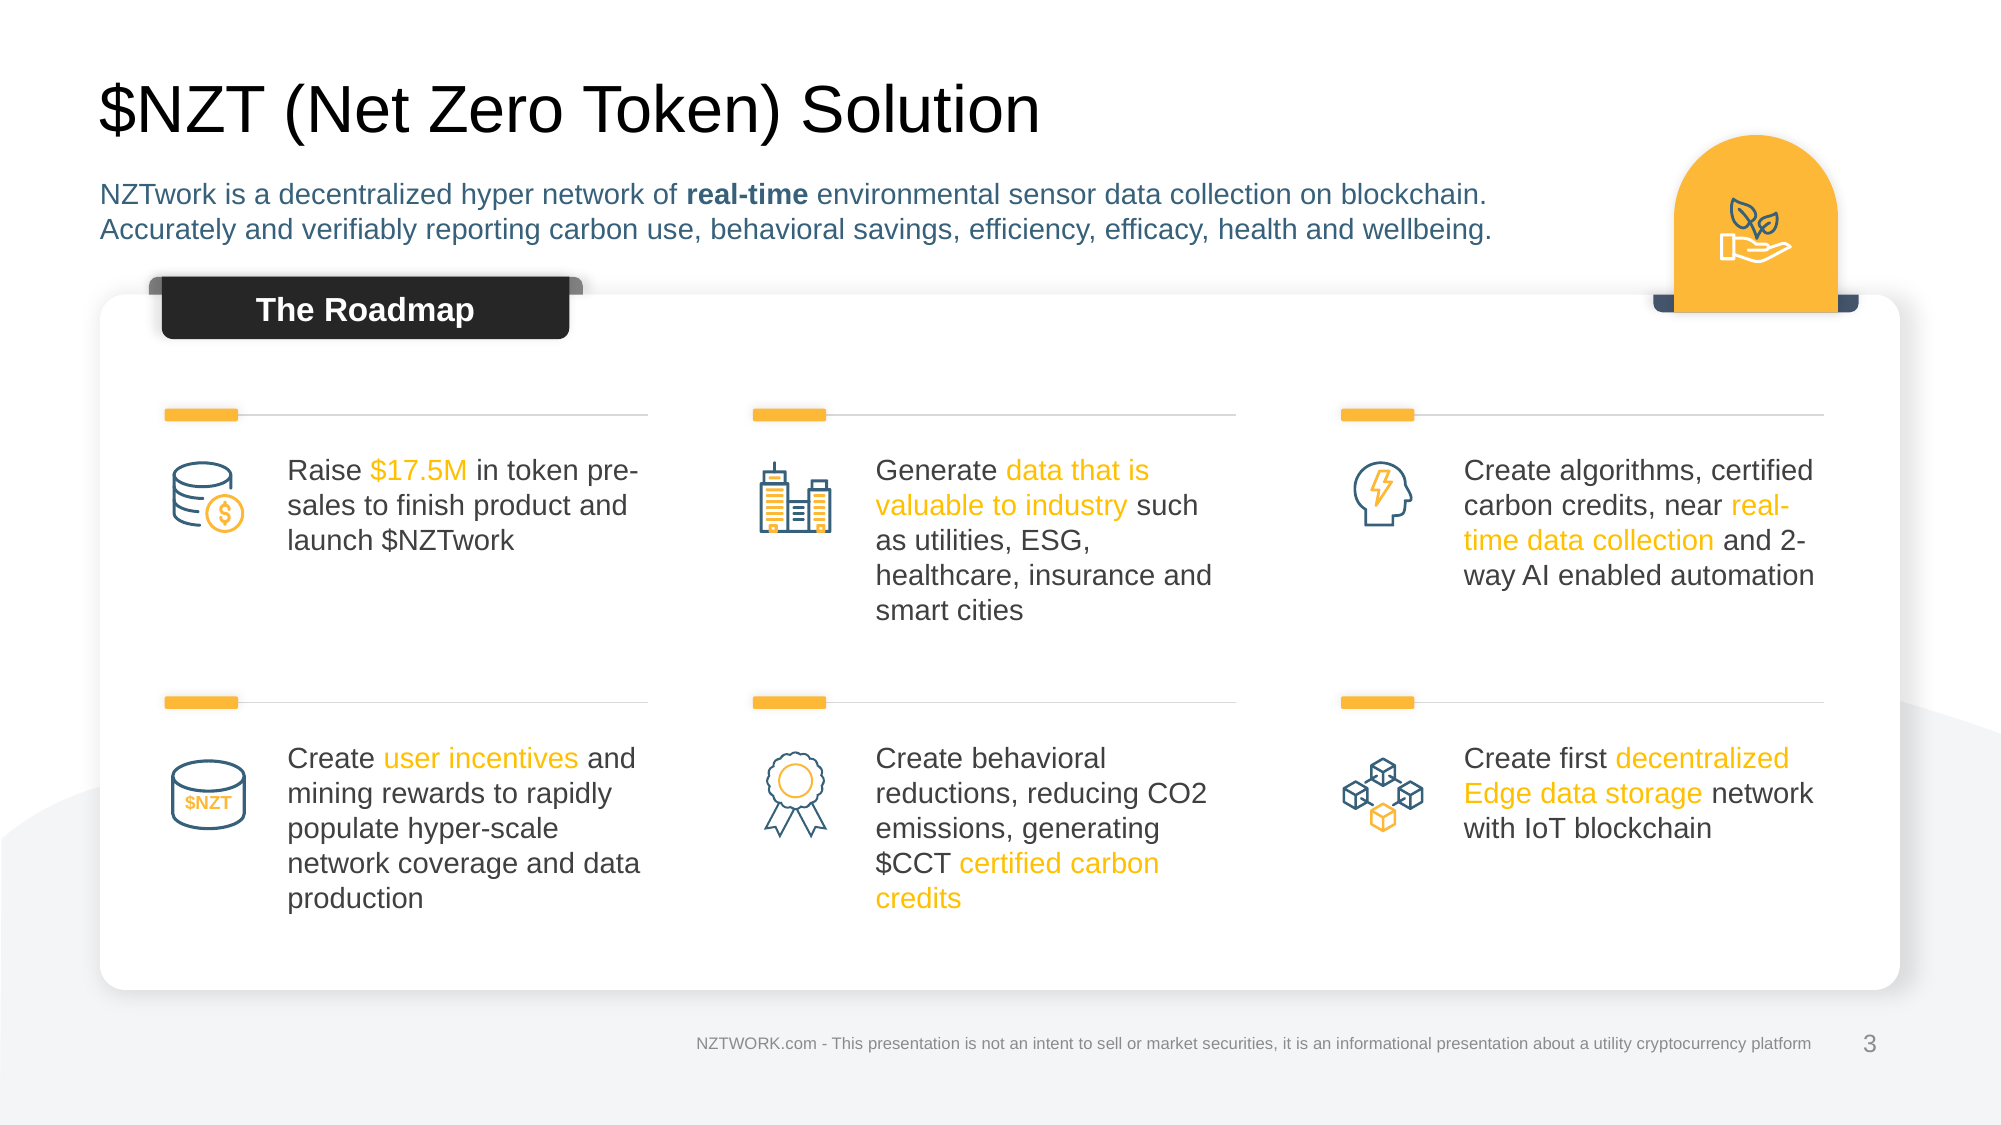

# $NZT (Net Zero Token) Solution

NZTwork is a decentralized hyper network of real-time environmental sensor data collection on blockchain.  Accurately and verifiably reporting carbon use, behavioral savings, efficiency, efficacy, health and wellbeing.

The Roadmap

Raise $17.5M in token pre-sales to finish product and launch $NZTwork
Generate data that is valuable to industry such as utilities, ESG, healthcare, insurance and smart cities
Create algorithms, certified carbon credits, near real-time data collection and 2-way AI enabled automation

Create user incentives and mining rewards to rapidly populate hyper-scale network coverage and data production
Create behavioral reductions, reducing CO2 emissions, generating $CCT certified carbon credits
Create first decentralized Edge data storage network with IoT blockchain

$NZT
NZTWORK.com - This presentation is not an intent to sell or market securities, it is an informational presentation about a utility cryptocurrency platform
3